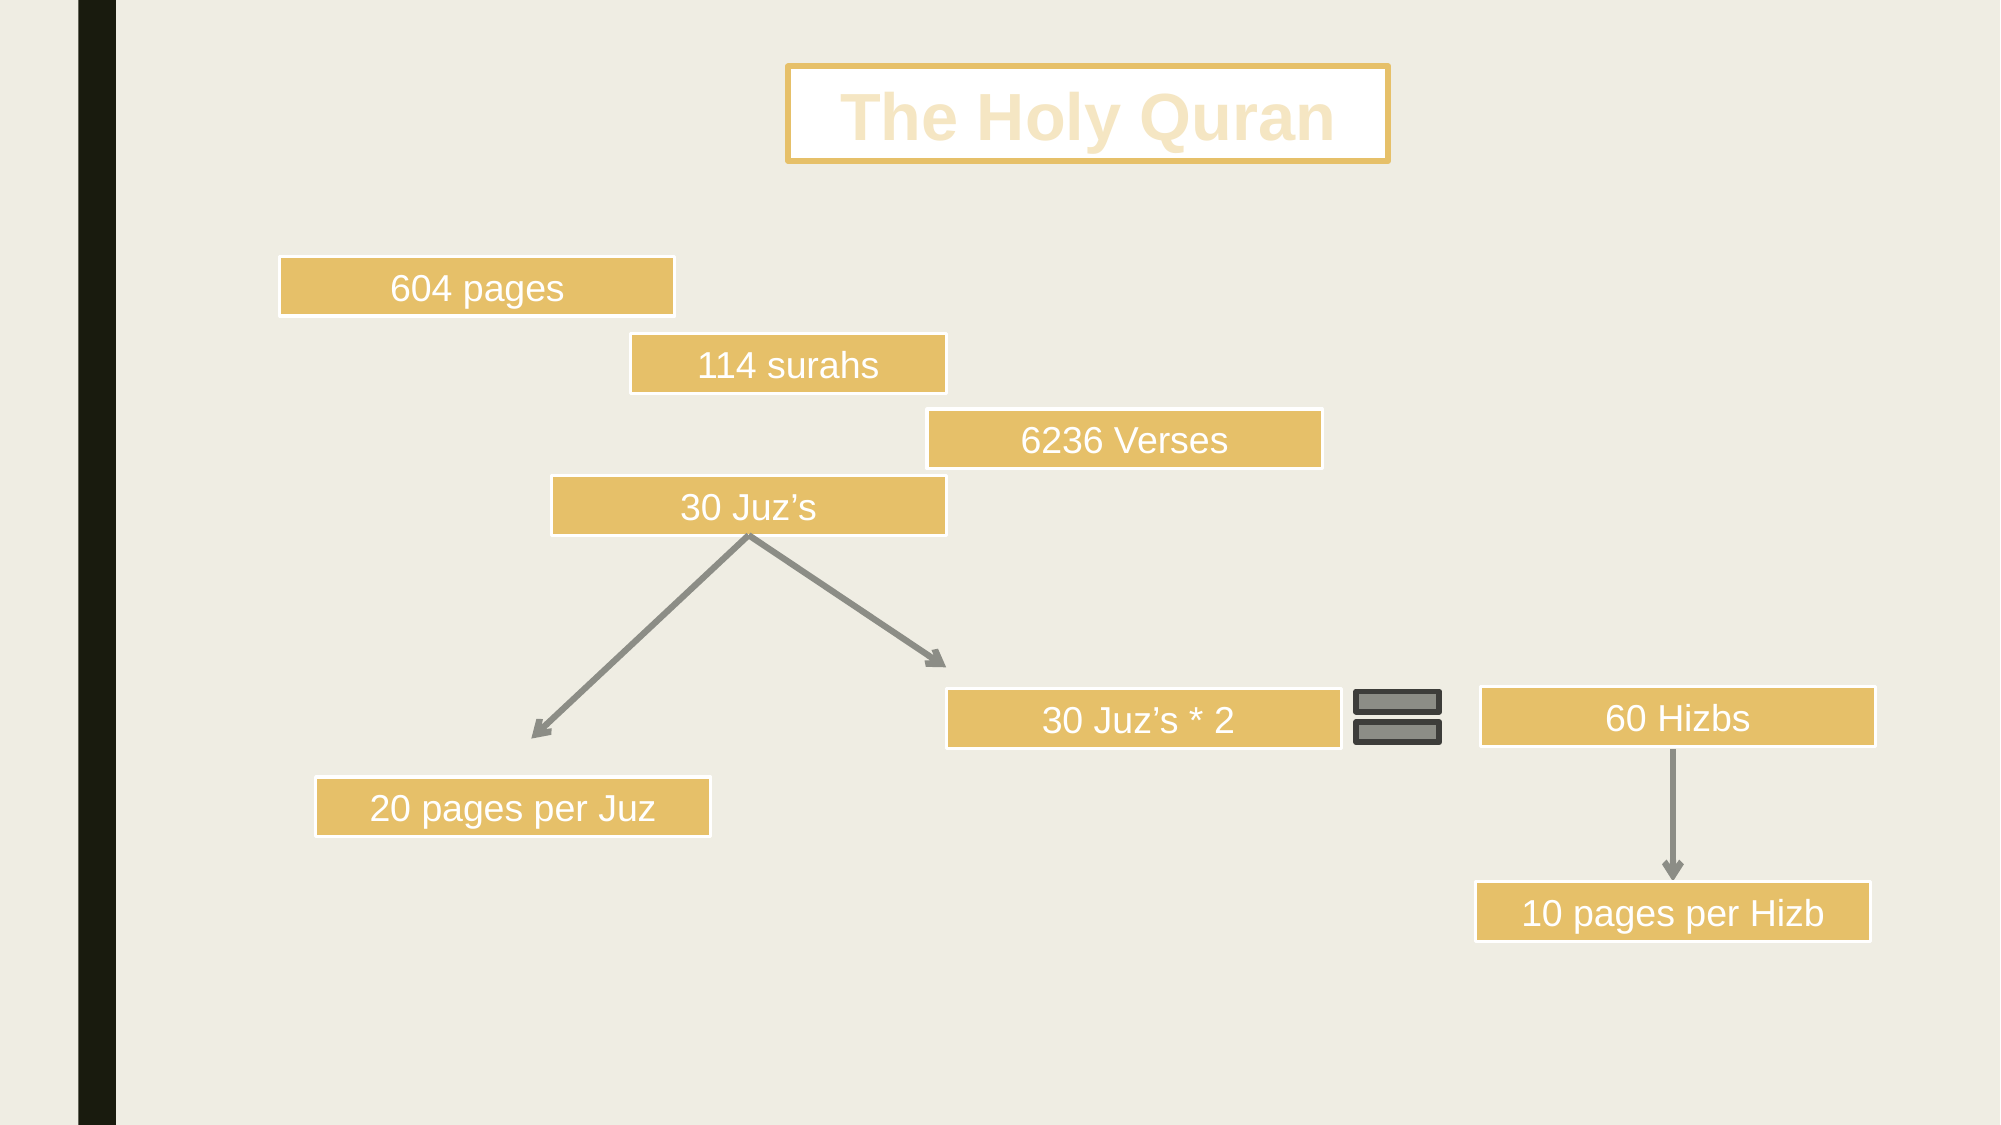

The Holy Quran
604 pages
114 surahs
6236 Verses
30 Juz’s

60 Hizbs
30 Juz’s * 2
20 pages per Juz
10 pages per Hizb